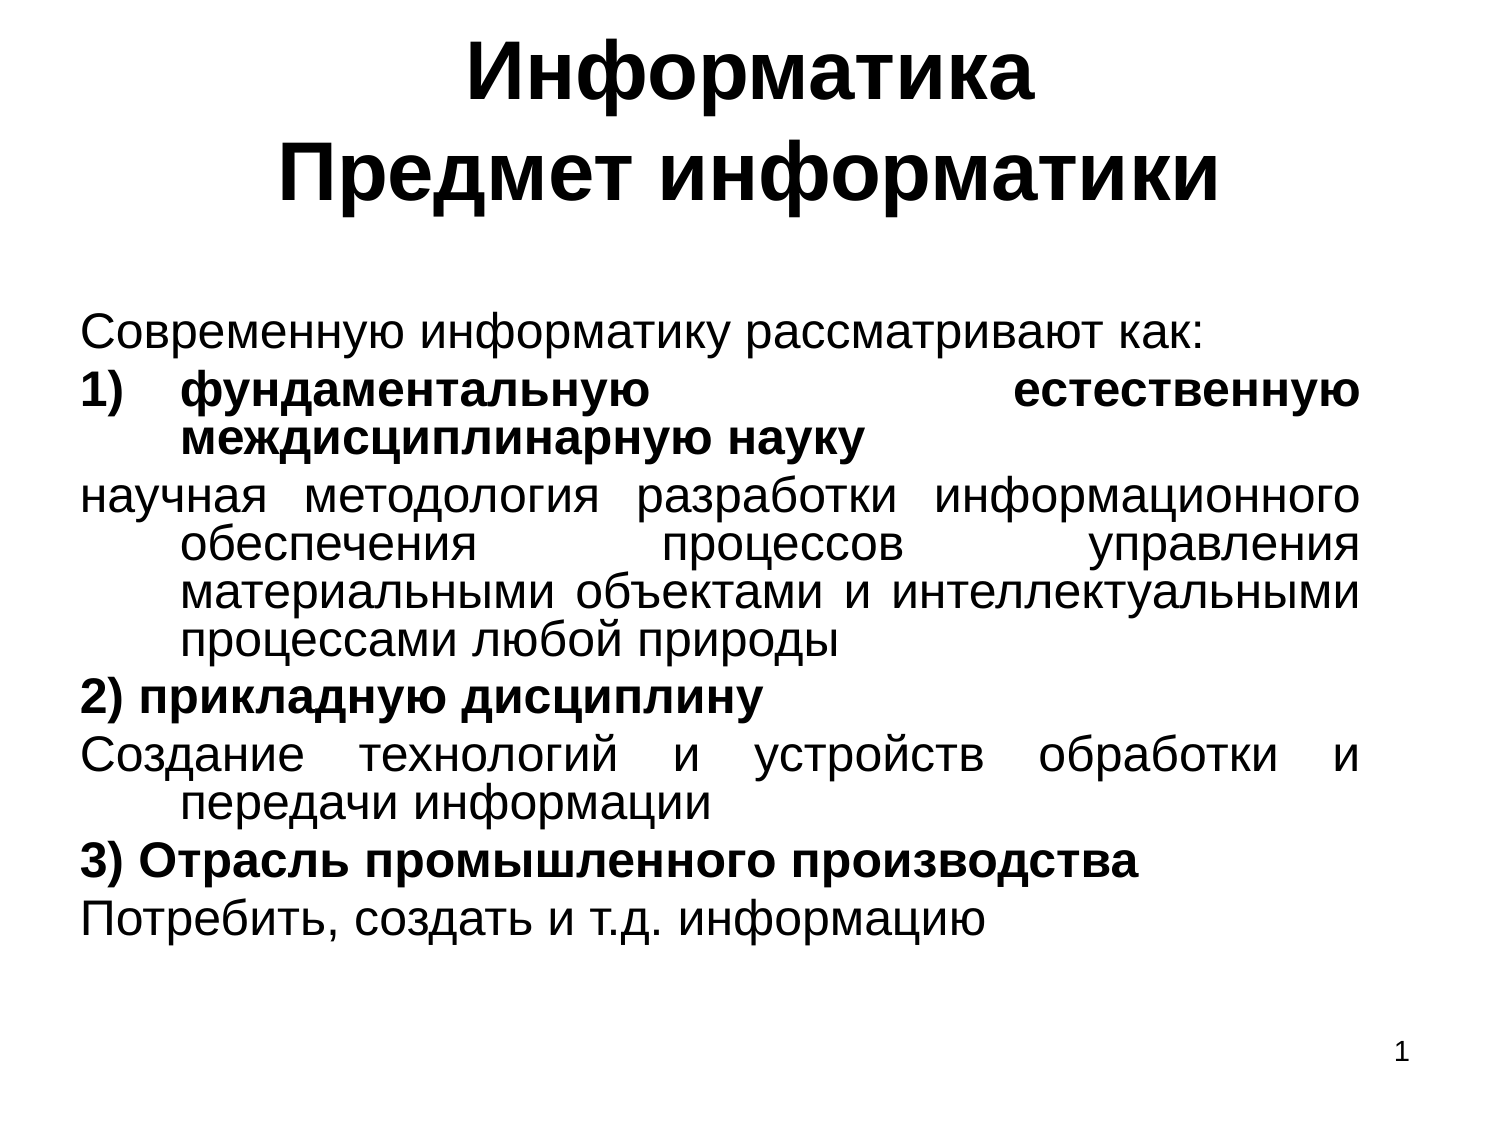

# Информатика Предмет информатики
Современную информатику рассматривают как:
фундаментальную естественную междисциплинарную науку
научная методология разработки информационного обеспечения процессов управления материальными объектами и интеллектуальными процессами любой природы
2) прикладную дисциплину
Создание технологий и устройств обработки и передачи информации
3) Отрасль промышленного производства
Потребить, создать и т.д. информацию
1